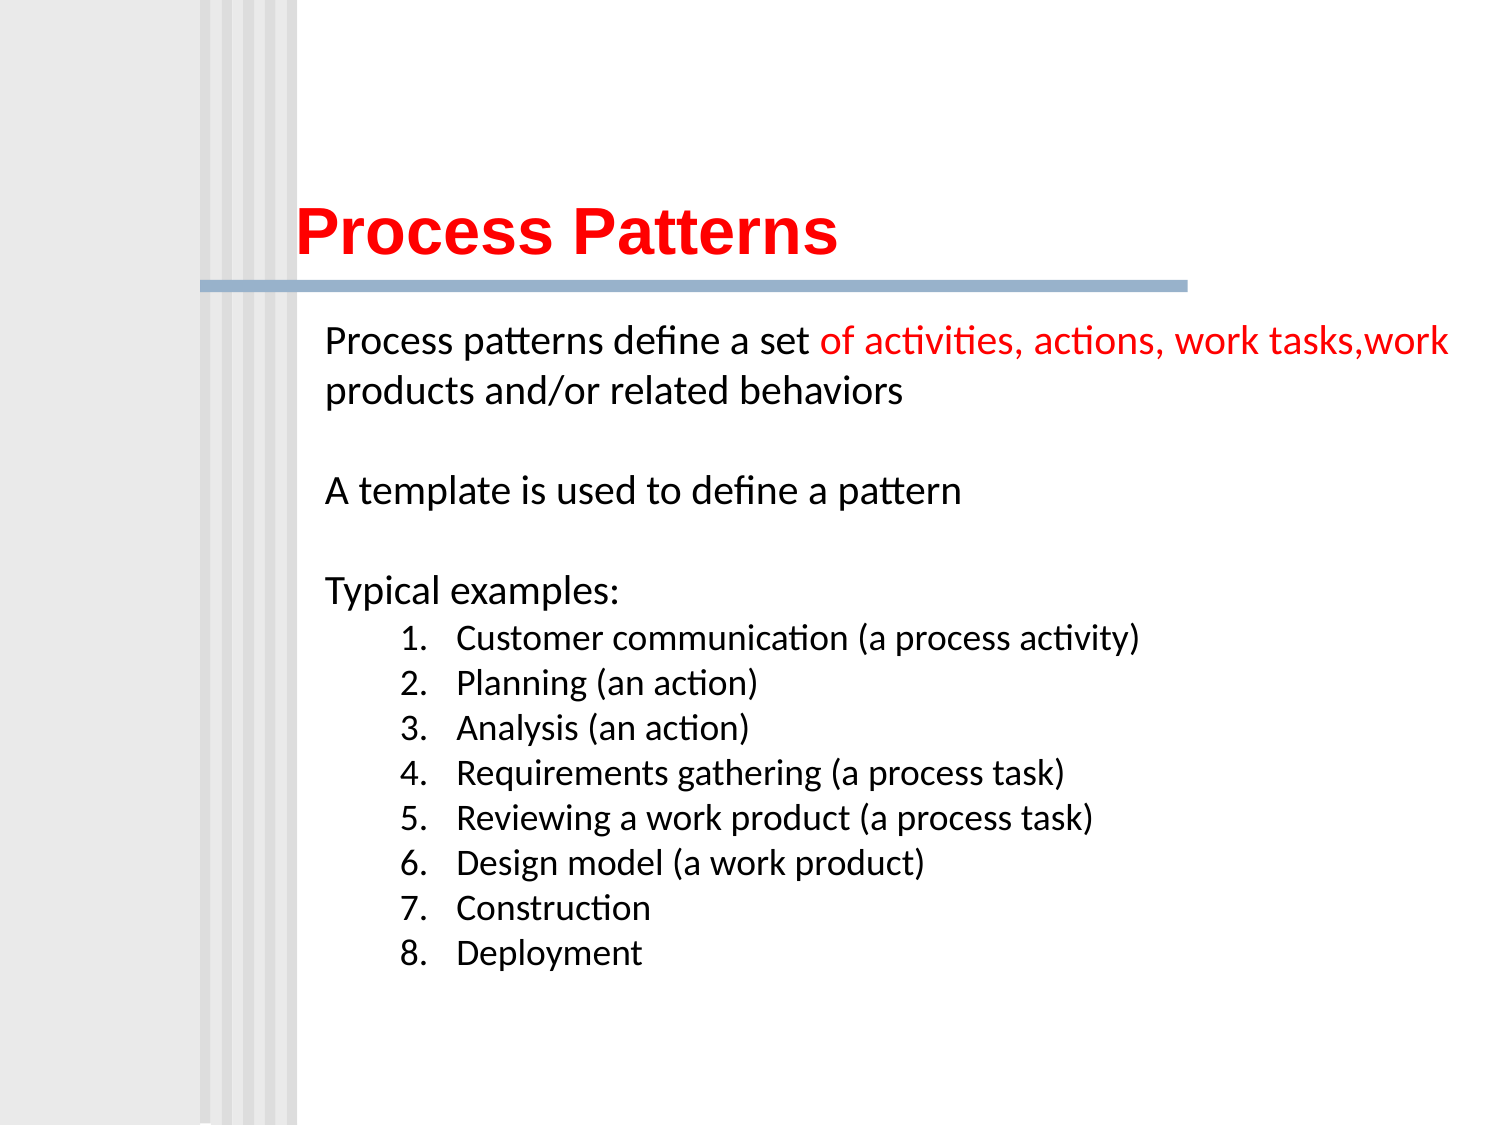

# Process Patterns
Process patterns define a set of activities, actions, work tasks,work
products and/or related behaviors

A template is used to define a pattern

Typical examples:
Customer communication (a process activity)
Planning (an action)
Analysis (an action)
Requirements gathering (a process task)
Reviewing a work product (a process task)
Design model (a work product)
Construction
Deployment